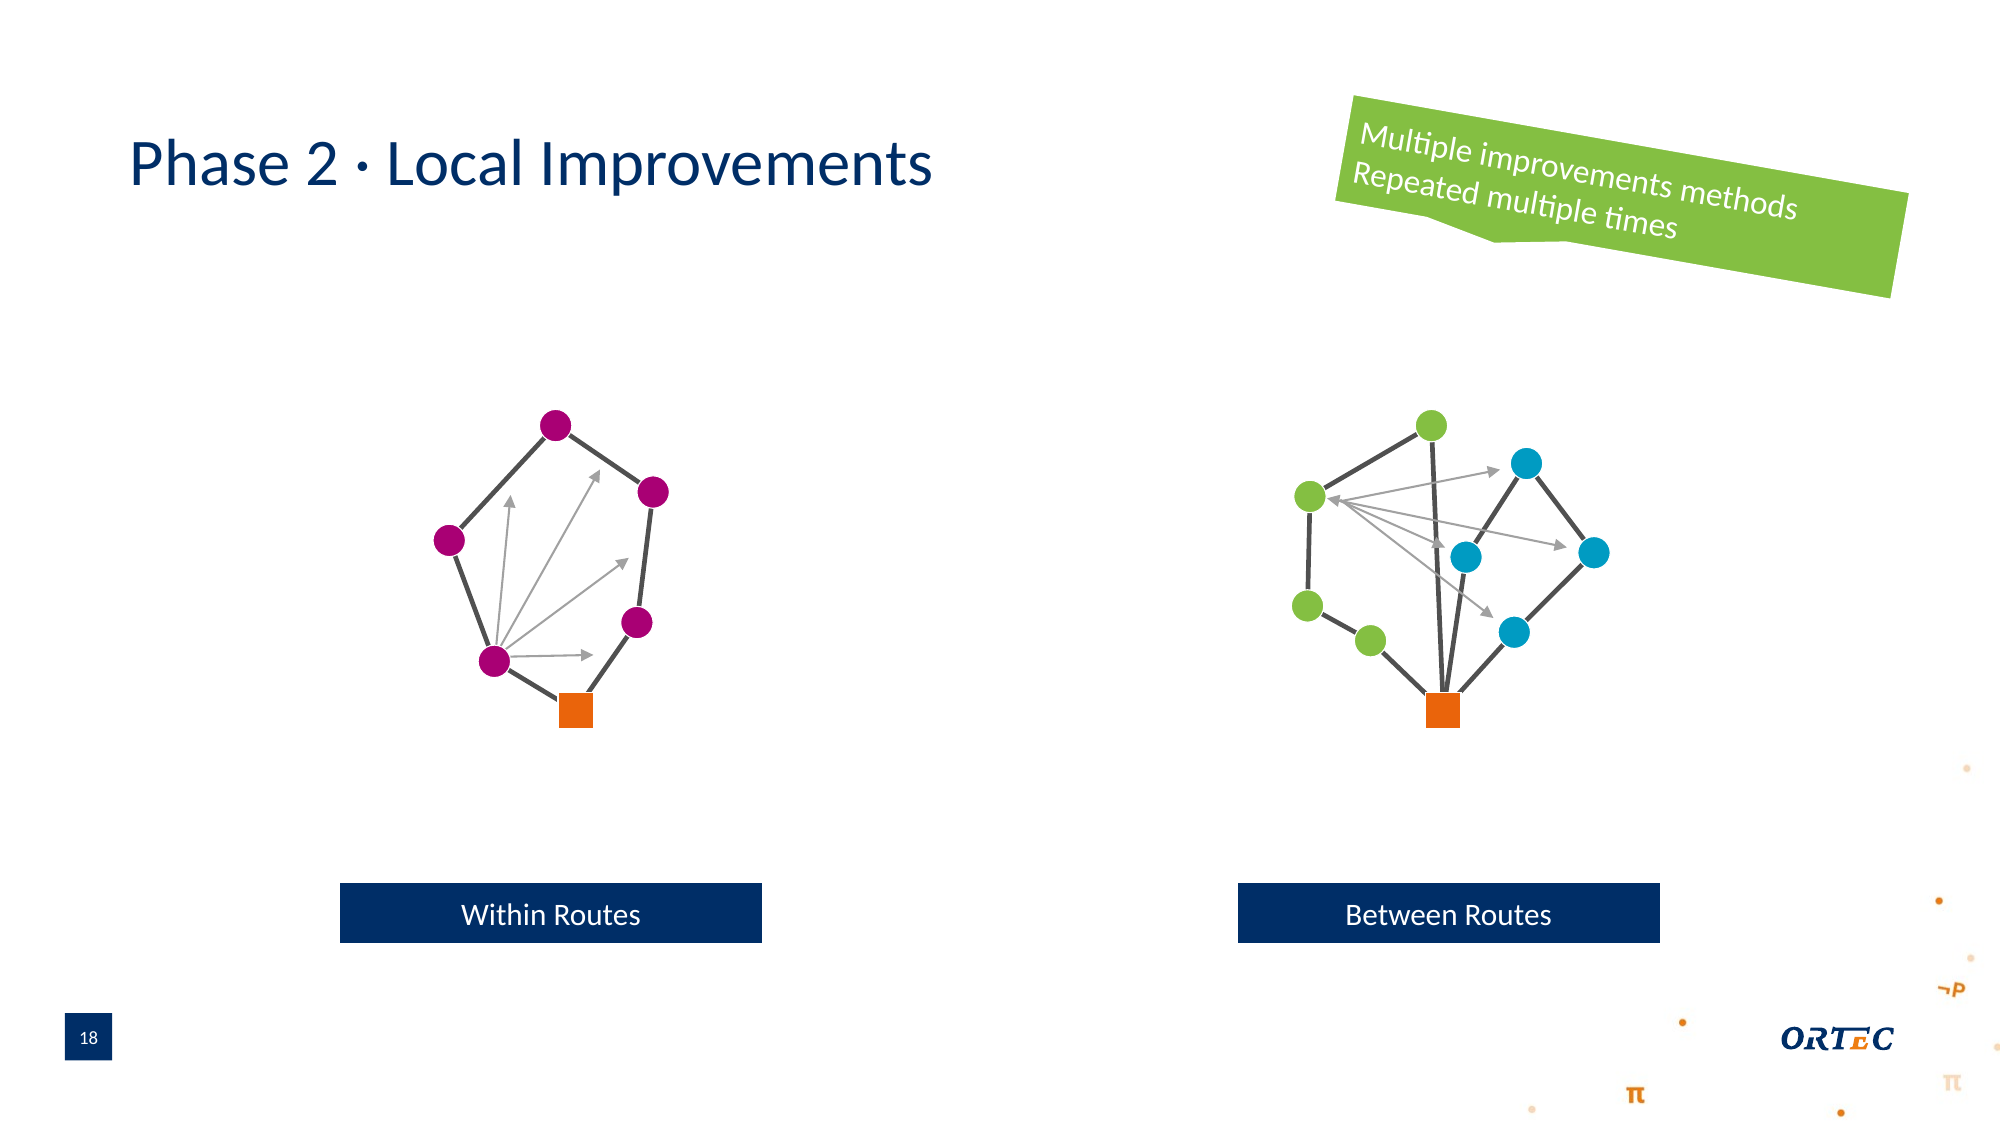

# Phase 2 · Local Improvements
Multiple improvements methods
Repeated multiple times

Between Routes

Within Routes
18